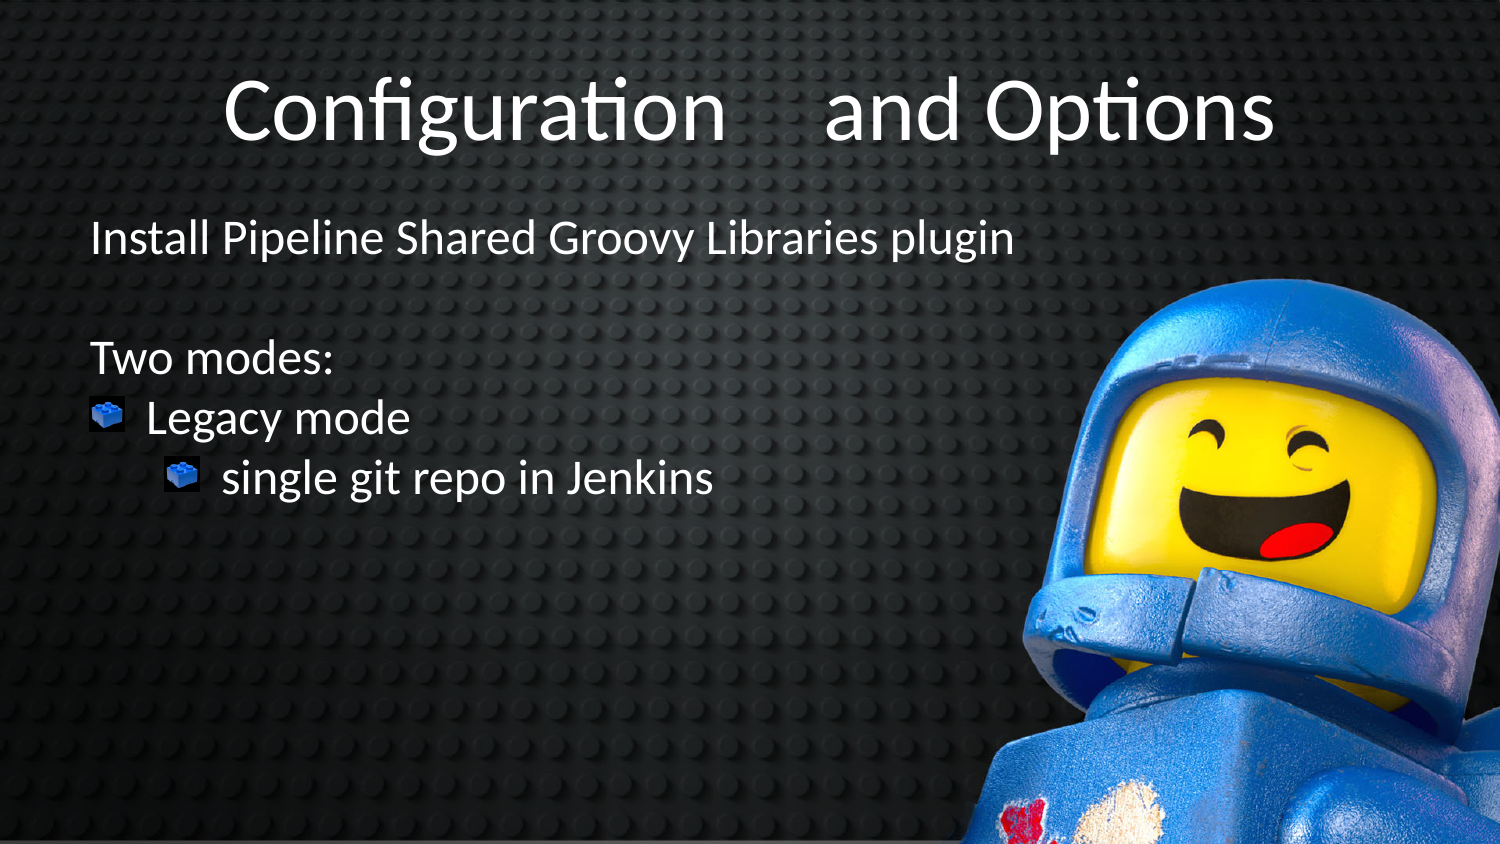

Configuration	and Options
Install Pipeline Shared Groovy Libraries plugin

Two modes:
Legacy mode
single git repo in Jenkins